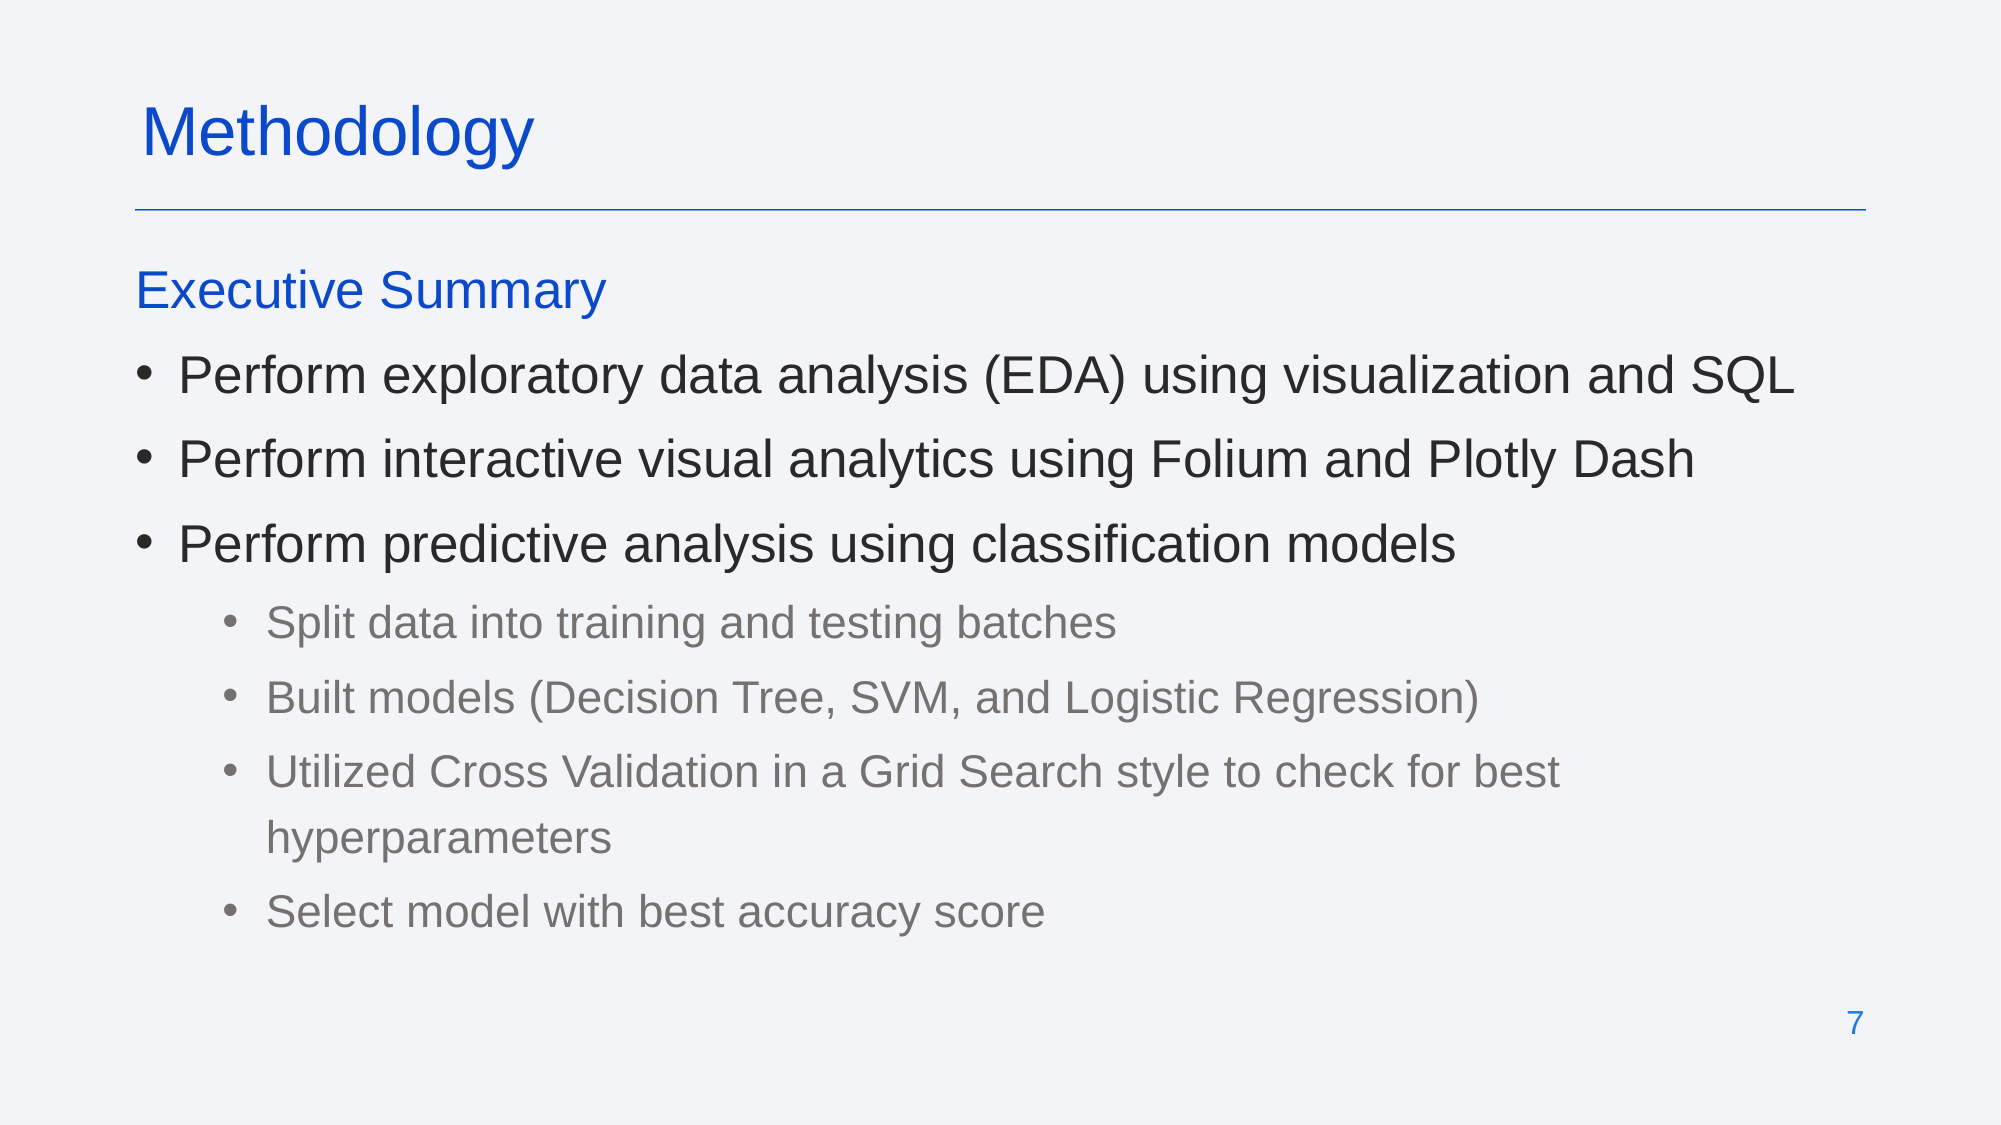

Methodology
Executive Summary
Perform exploratory data analysis (EDA) using visualization and SQL
Perform interactive visual analytics using Folium and Plotly Dash
Perform predictive analysis using classification models
Split data into training and testing batches
Built models (Decision Tree, SVM, and Logistic Regression)
Utilized Cross Validation in a Grid Search style to check for best hyperparameters
Select model with best accuracy score

7